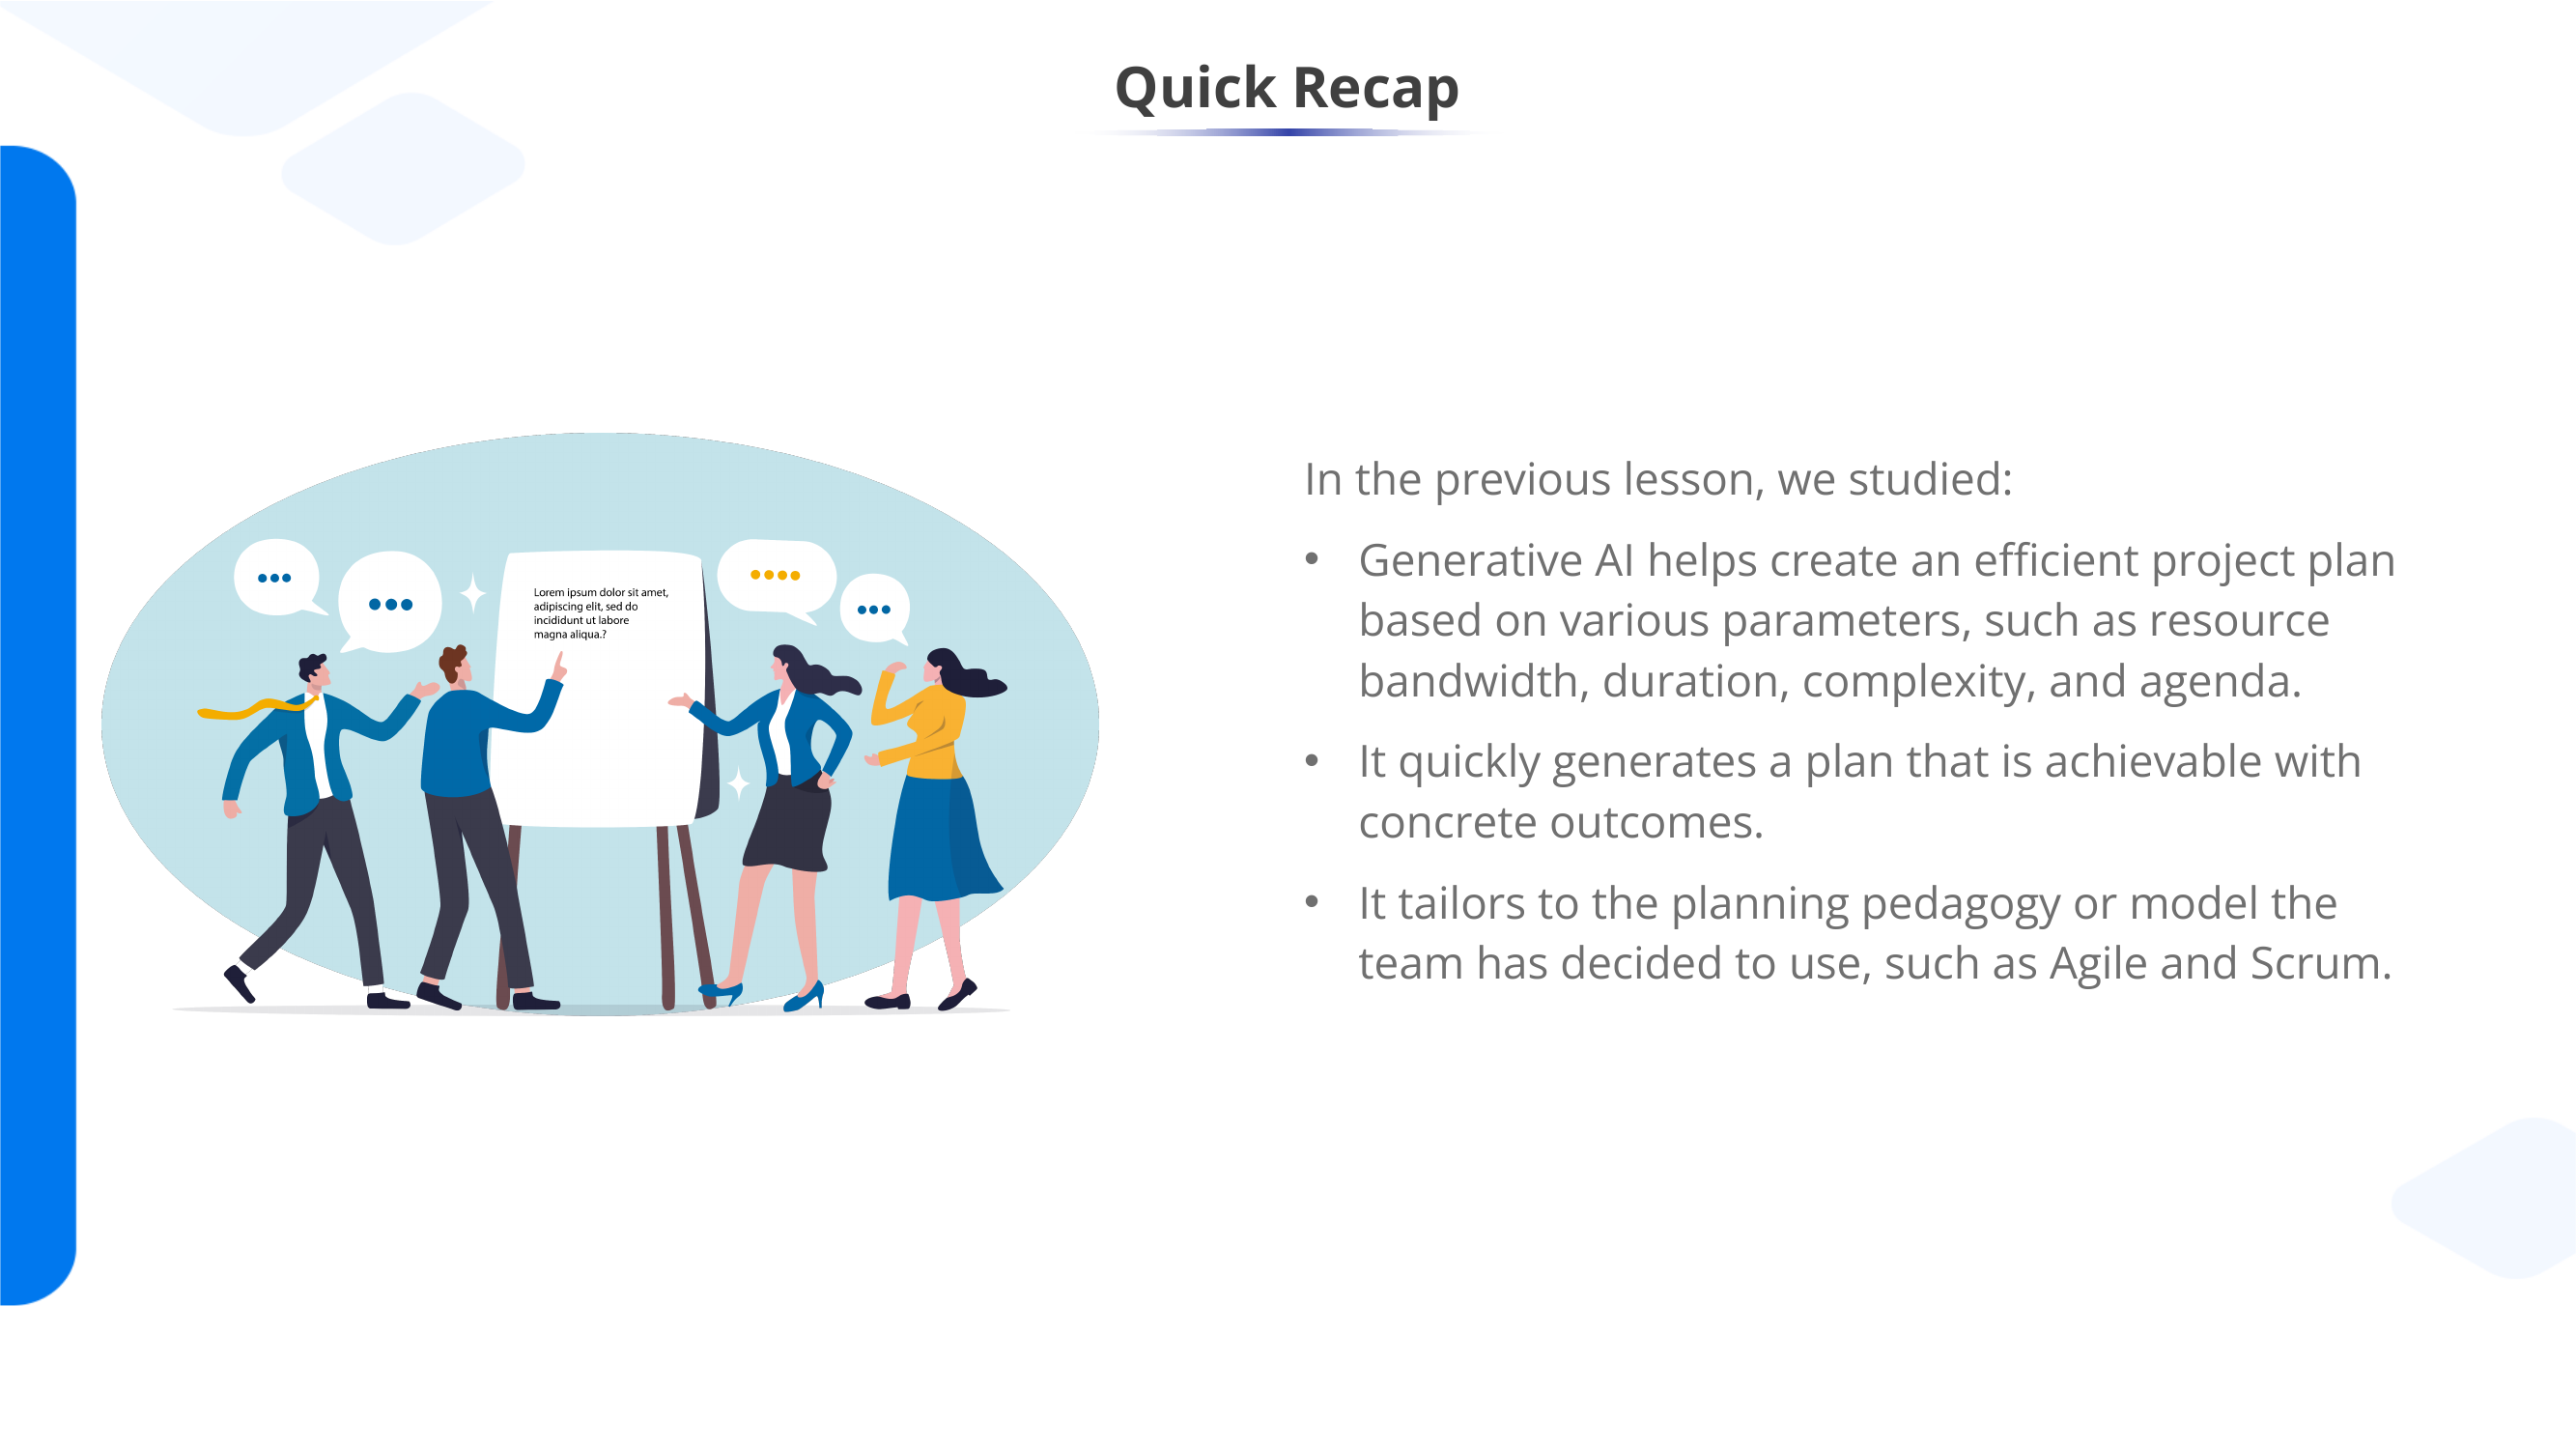

In the previous lesson, we studied:
Generative AI helps create an efficient project plan based on various parameters, such as resource bandwidth, duration, complexity, and agenda.
It quickly generates a plan that is achievable with concrete outcomes.
It tailors to the planning pedagogy or model the team has decided to use, such as Agile and Scrum.